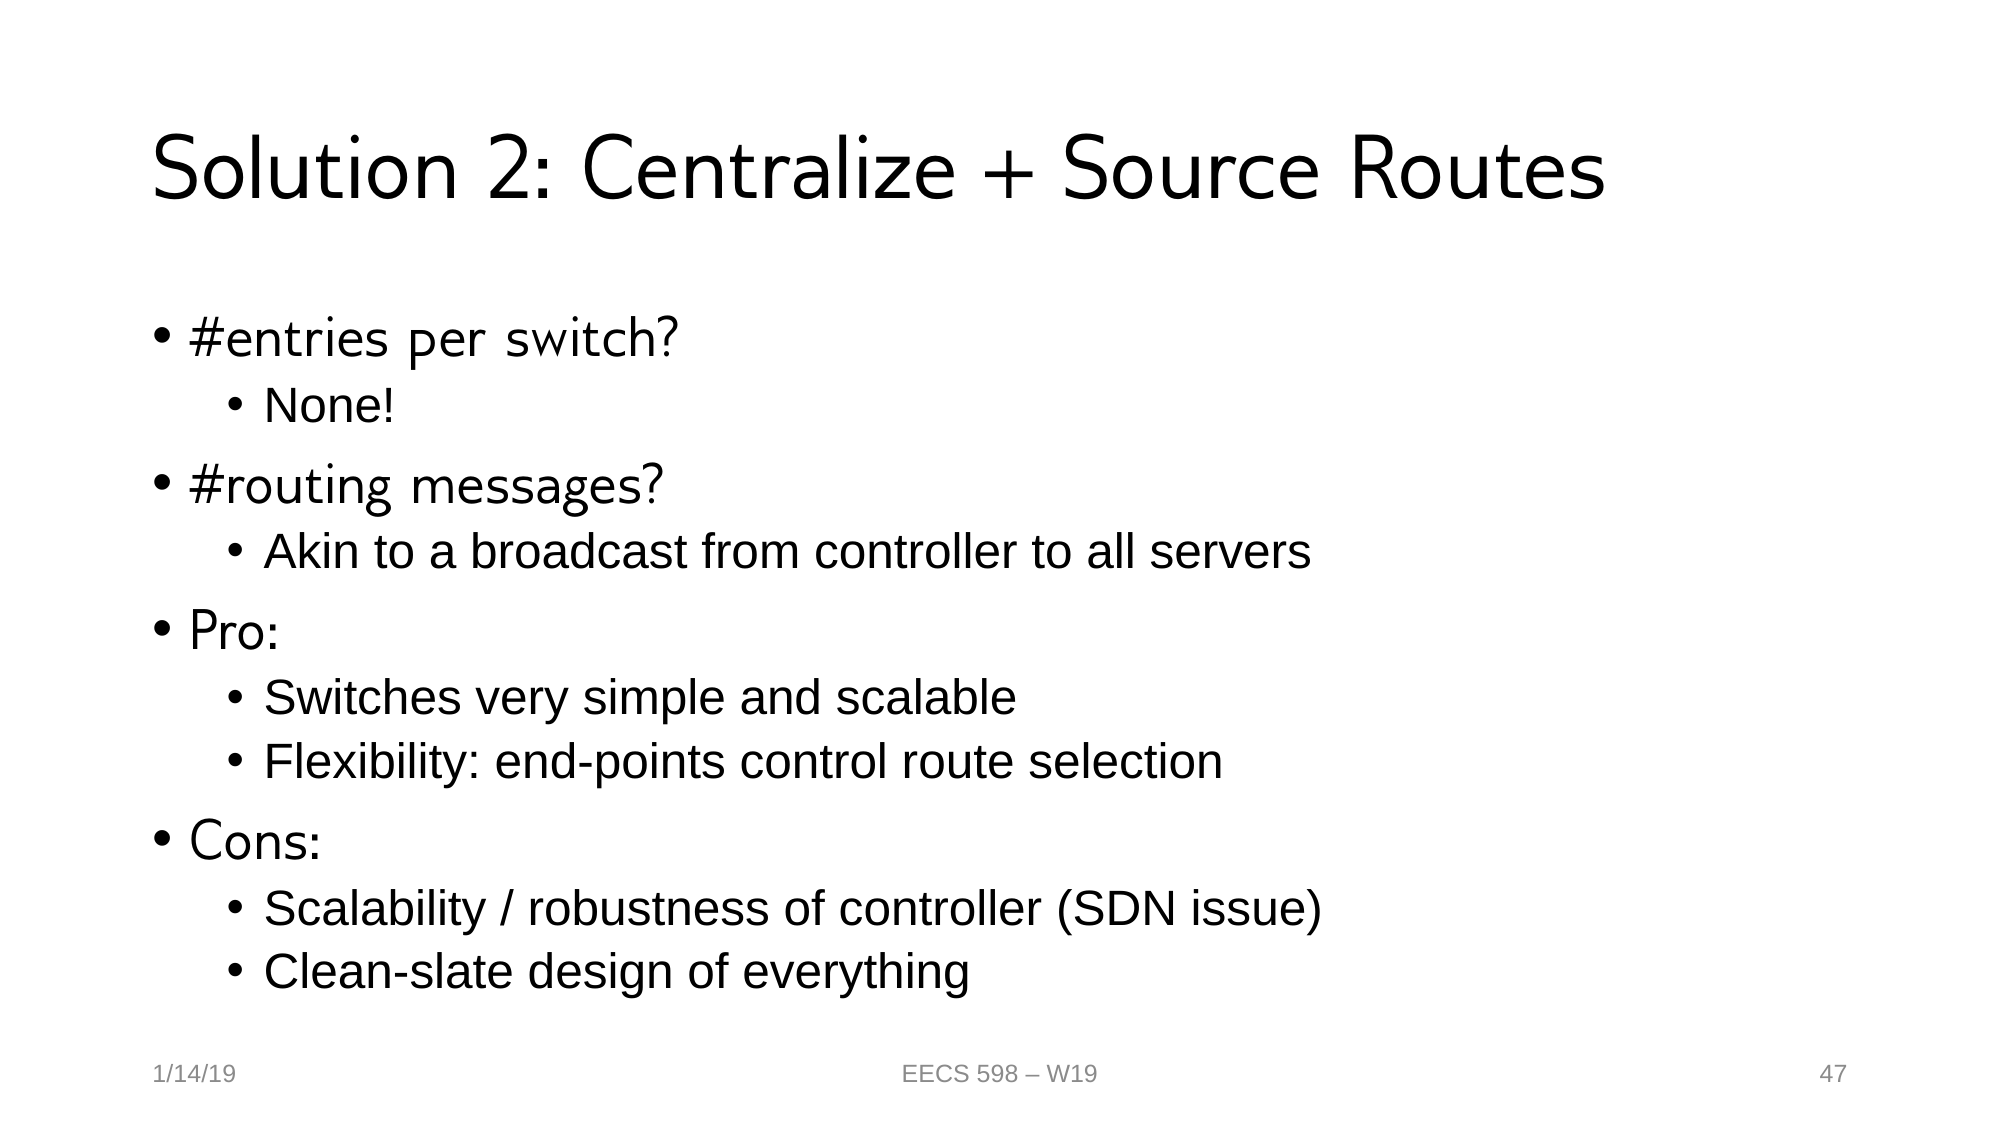

# Solution 2: Centralize + Source Routes
#entries per switch?
None!
#routing messages?
Akin to a broadcast from controller to all servers
Pro:
Switches very simple and scalable
Flexibility: end-points control route selection
Cons:
Scalability / robustness of controller (SDN issue)
Clean-slate design of everything

1/14/19
EECS 598 – W19
47